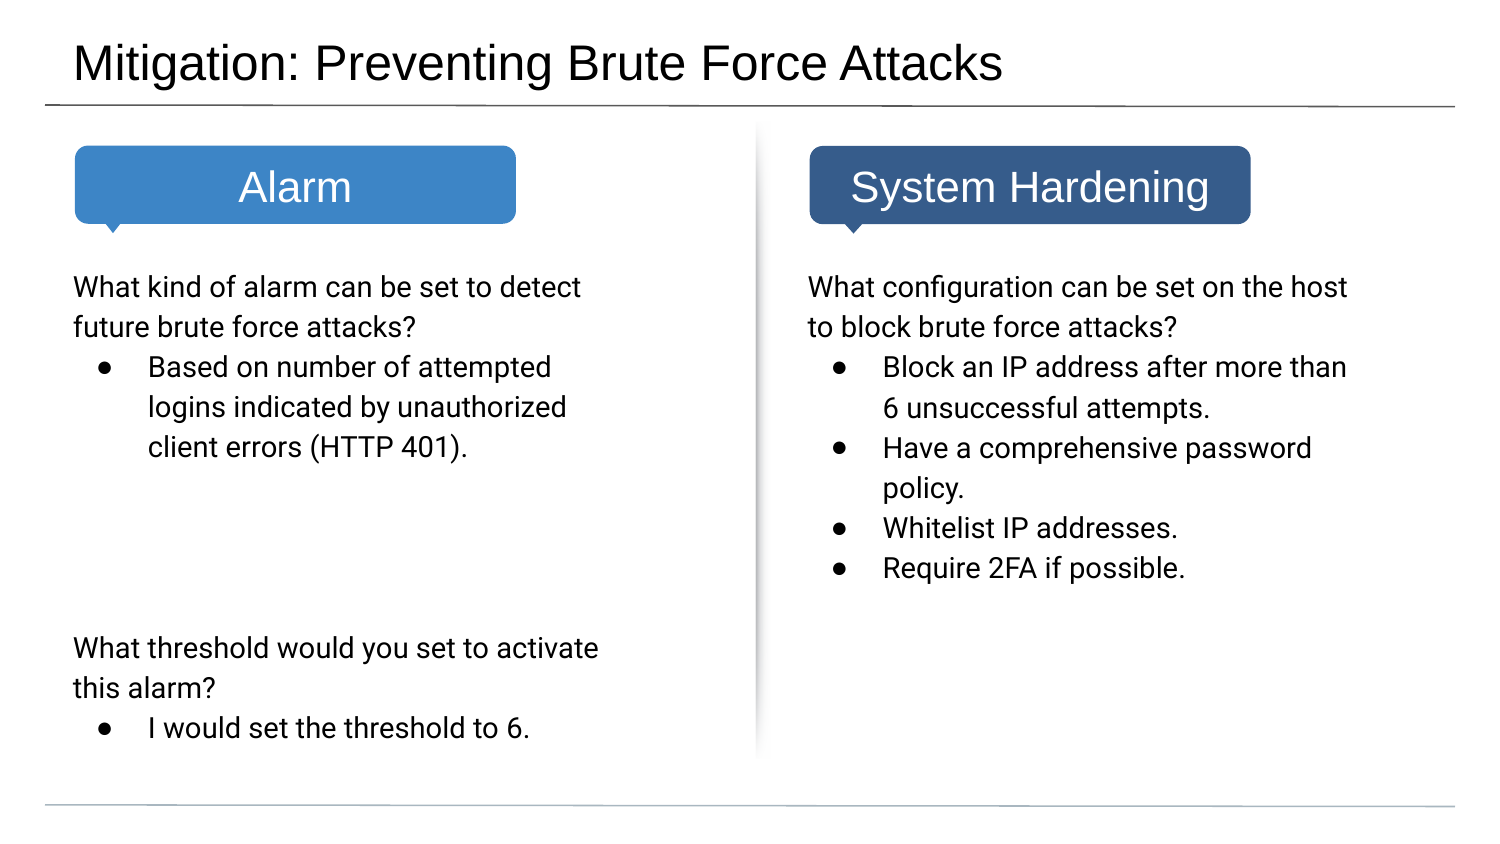

# Mitigation: Preventing Brute Force Attacks
What kind of alarm can be set to detect future brute force attacks?
Based on number of attempted logins indicated by unauthorized client errors (HTTP 401).

What threshold would you set to activate this alarm?
I would set the threshold to 6.
What configuration can be set on the host to block brute force attacks?
Block an IP address after more than 6 unsuccessful attempts.
Have a comprehensive password policy.
Whitelist IP addresses.
Require 2FA if possible.